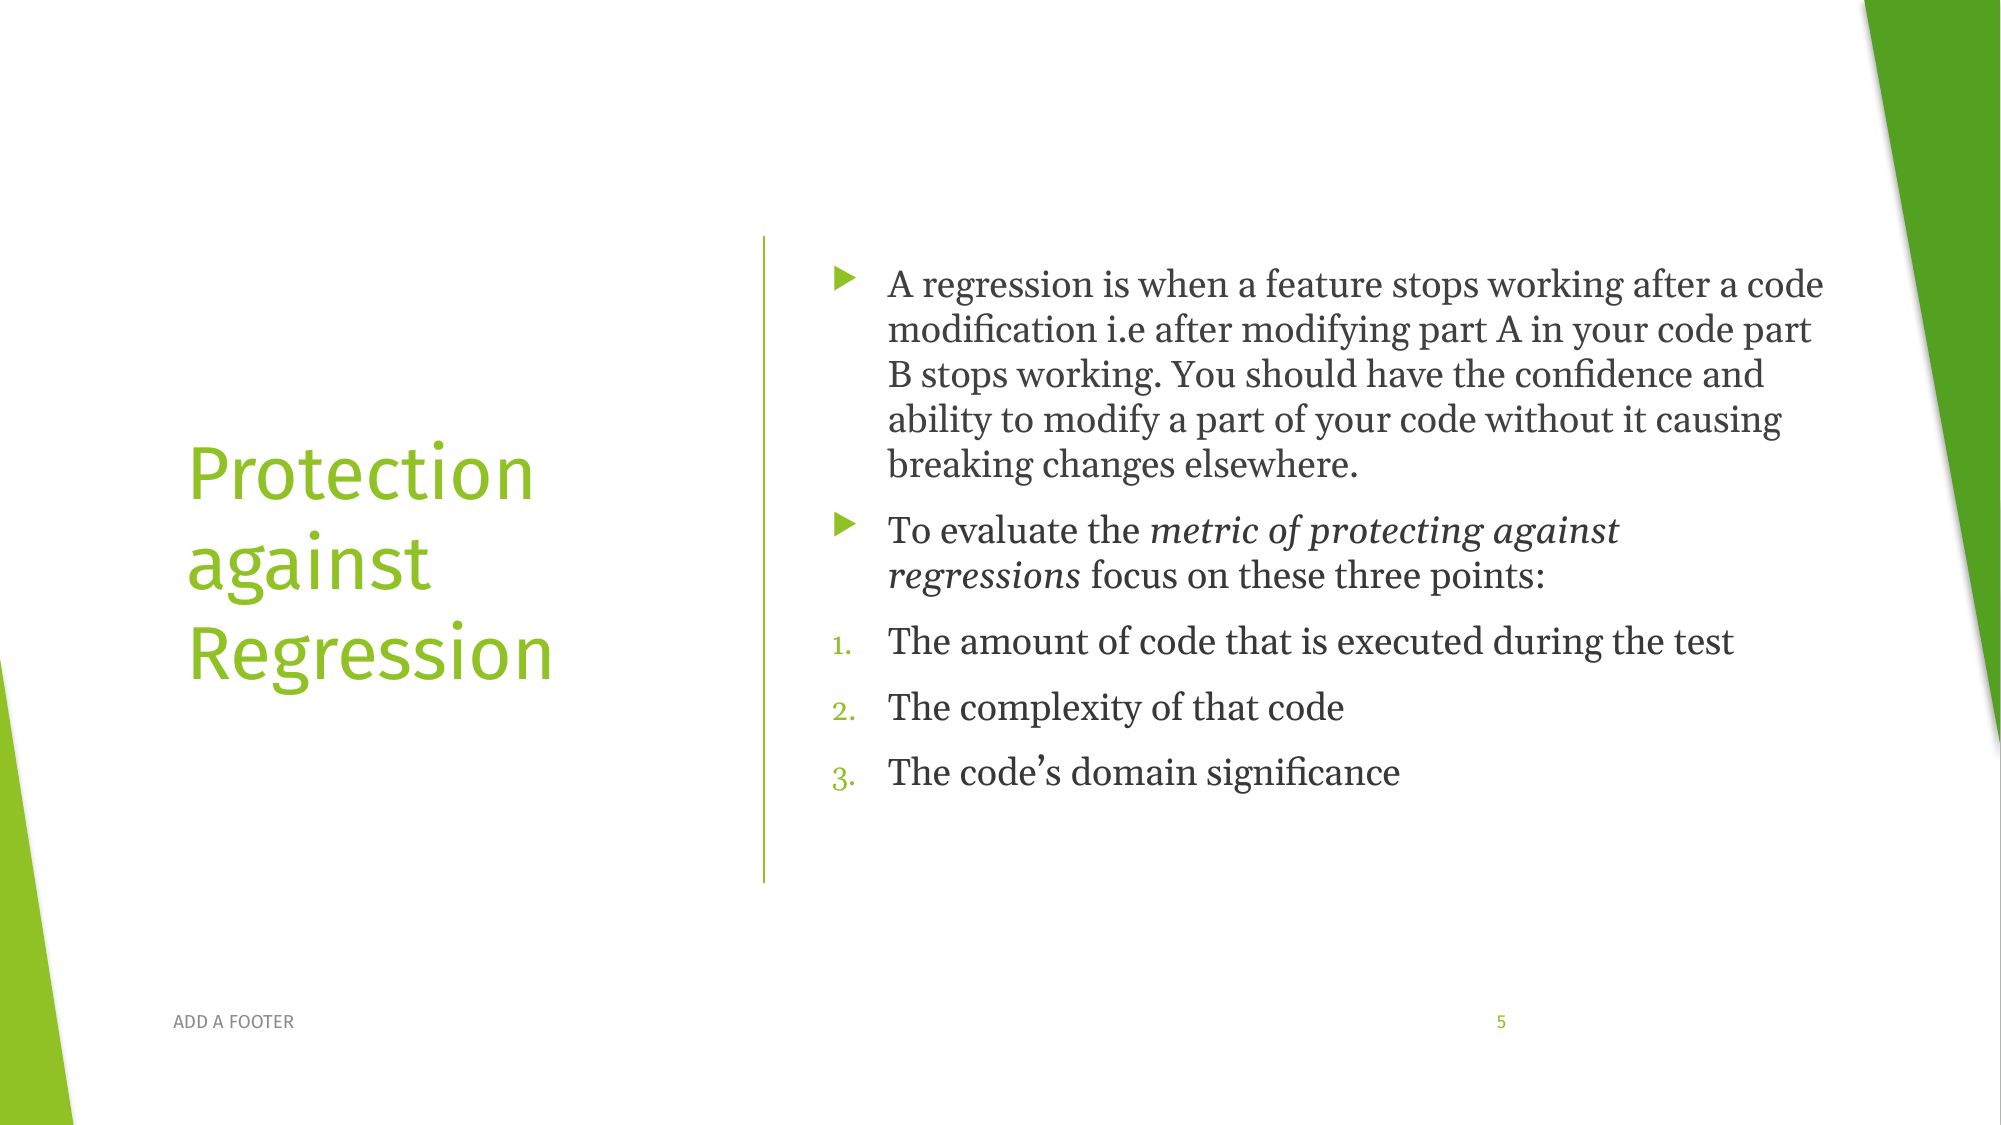

A regression is when a feature stops working after a code modification i.e after modifying part A in your code part B stops working. You should have the confidence and ability to modify a part of your code without it causing breaking changes elsewhere.
To evaluate the metric of protecting against regressions focus on these three points:
The amount of code that is executed during the test
The complexity of that code
The code’s domain significance

# Protection against Regression

ADD A FOOTER
5